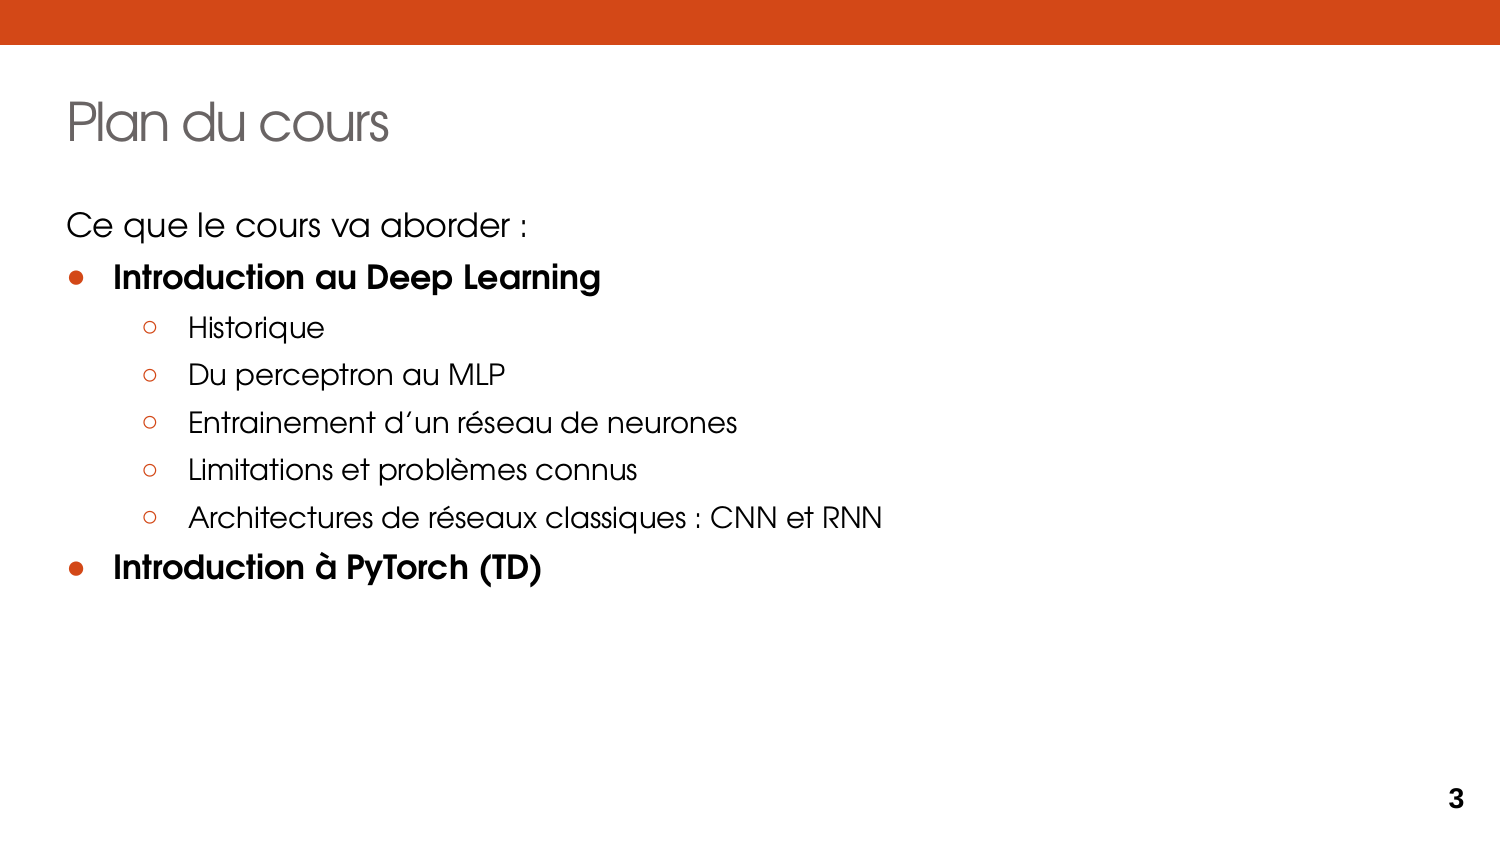

# Plan du cours
Ce que le cours va aborder :
Introduction au Deep Learning
Historique
Du perceptron au MLP
Entrainement d’un réseau de neurones
Limitations et problèmes connus
Architectures de réseaux classiques : CNN et RNN
Introduction à PyTorch (TD)
3